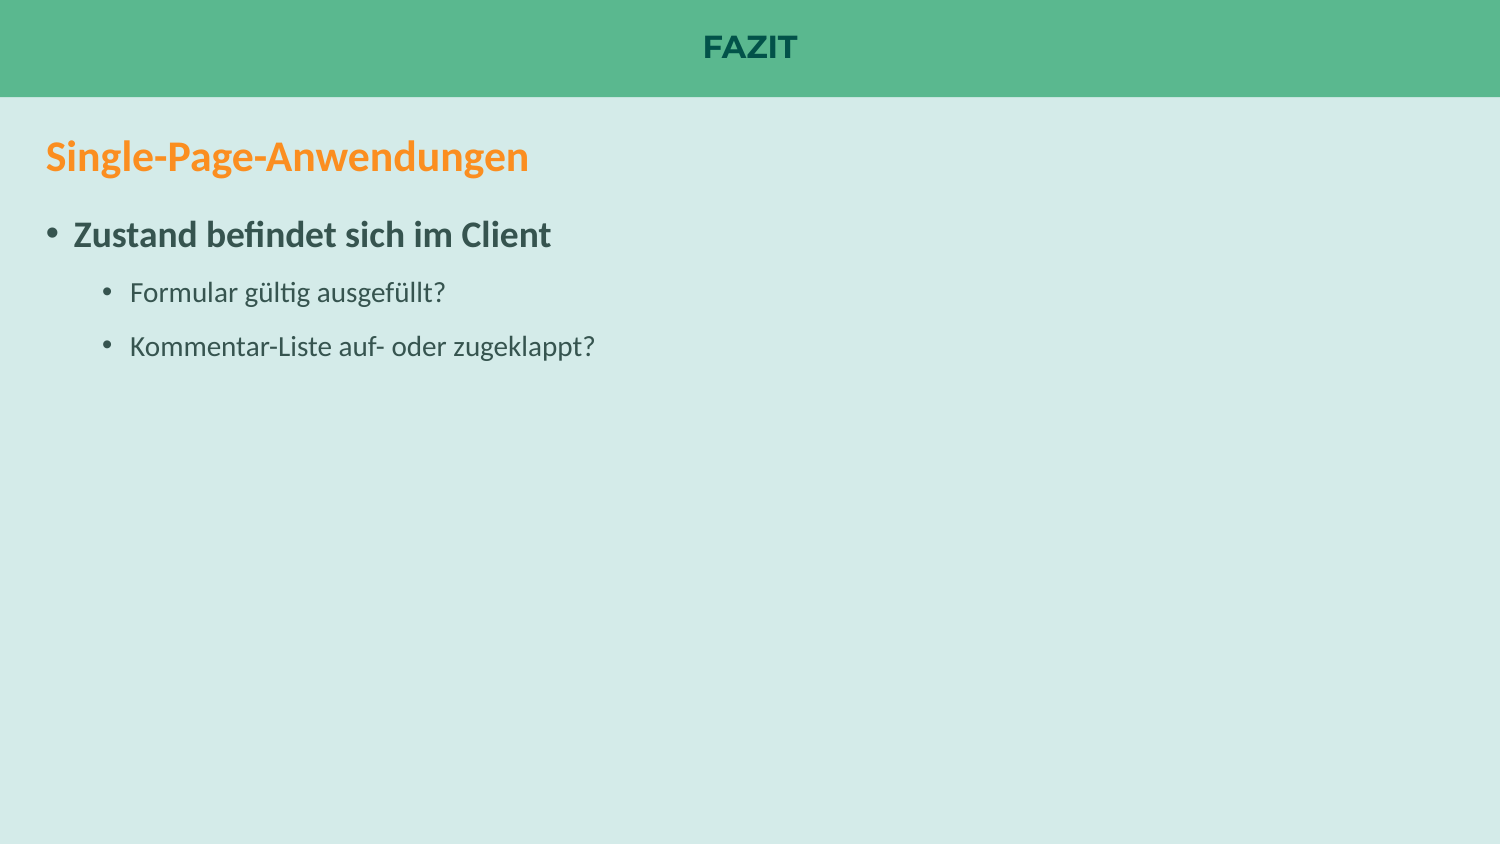

# Fazit
Single-Page-Anwendungen
Zustand befindet sich im Client
Formular gültig ausgefüllt?
Kommentar-Liste auf- oder zugeklappt?